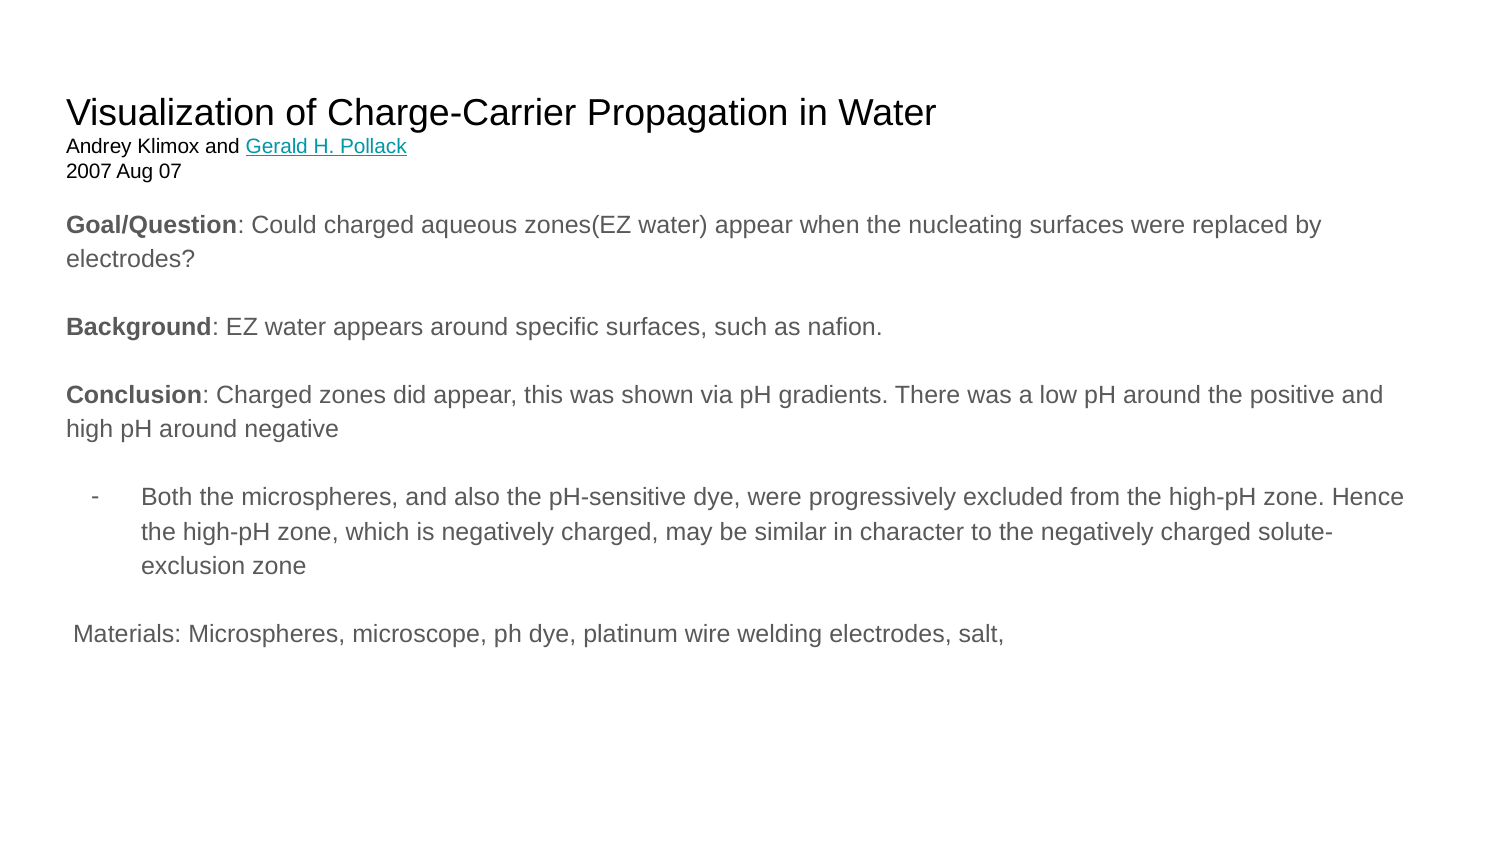

# Visualization of Charge-Carrier Propagation in Water
Andrey Klimox and Gerald H. Pollack
2007 Aug 07
Goal/Question: Could charged aqueous zones(EZ water) appear when the nucleating surfaces were replaced by electrodes?
Background: EZ water appears around specific surfaces, such as nafion.
Conclusion: Charged zones did appear, this was shown via pH gradients. There was a low pH around the positive and high pH around negative
Both the microspheres, and also the pH-sensitive dye, were progressively excluded from the high-pH zone. Hence the high-pH zone, which is negatively charged, may be similar in character to the negatively charged solute-exclusion zone
 Materials: Microspheres, microscope, ph dye, platinum wire welding electrodes, salt,